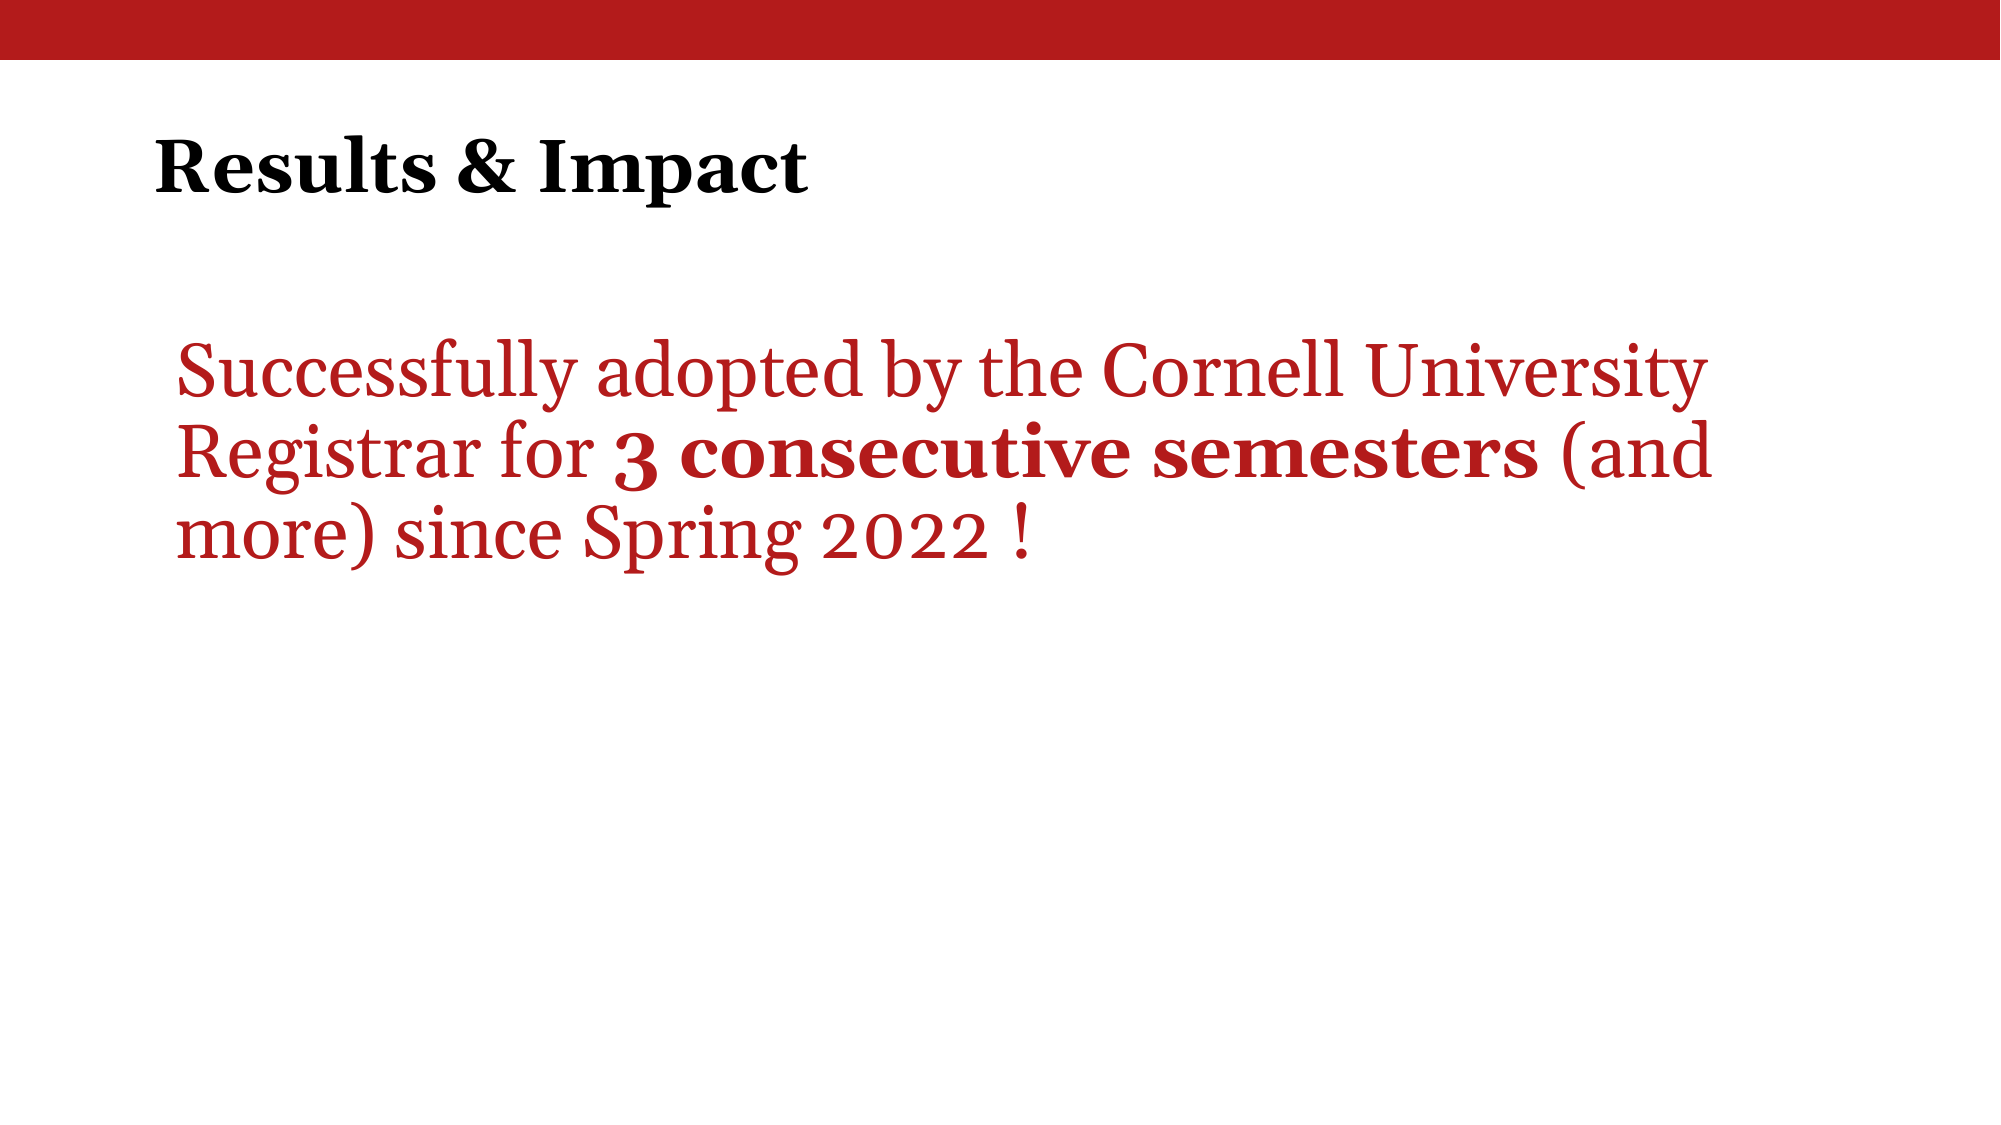

# Results & Impact
Successfully adopted by the Cornell University Registrar for 3 consecutive semesters (and more) since Spring 2022 !